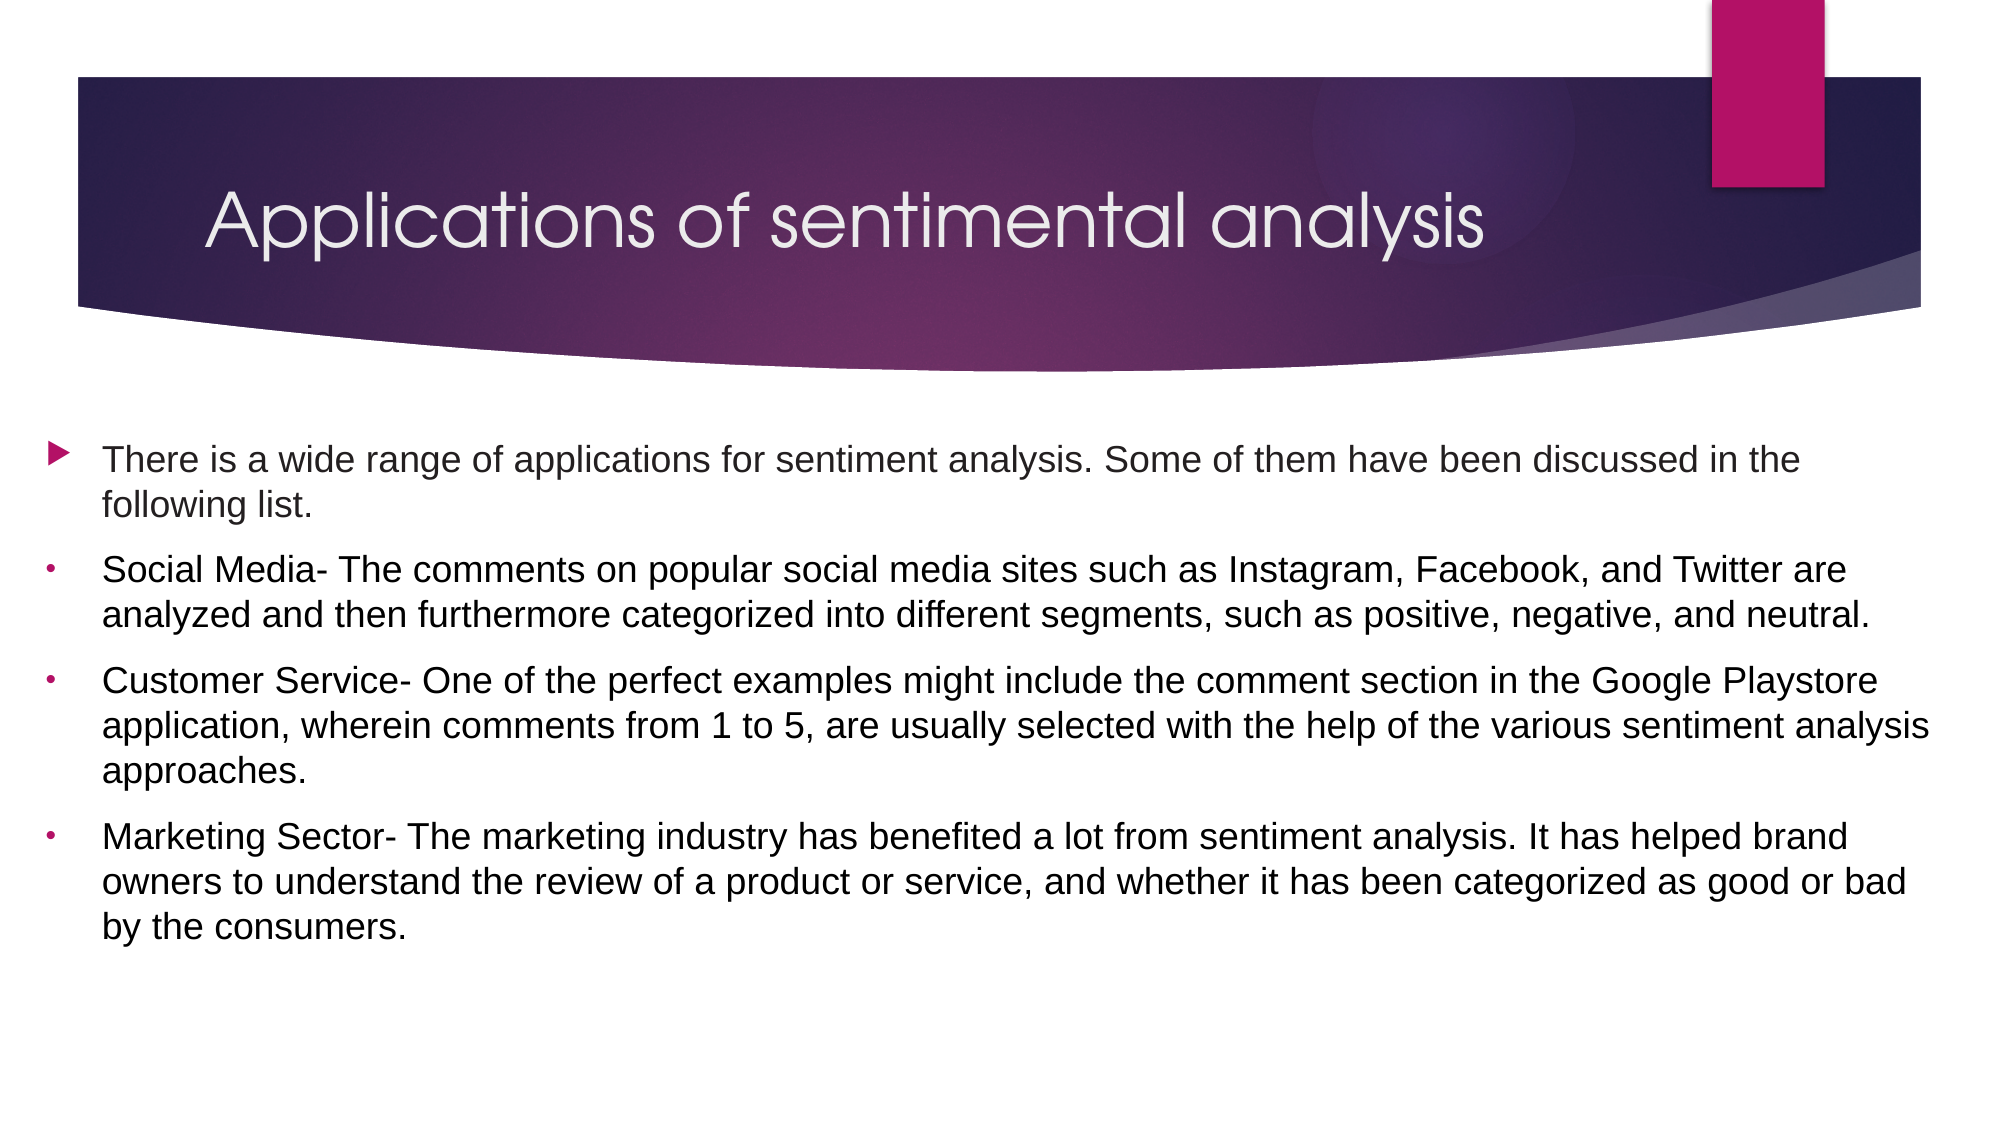

# Applications of sentimental analysis
There is a wide range of applications for sentiment analysis. Some of them have been discussed in the following list.
Social Media- The comments on popular social media sites such as Instagram, Facebook, and Twitter are analyzed and then furthermore categorized into different segments, such as positive, negative, and neutral.
Customer Service- One of the perfect examples might include the comment section in the Google Playstore application, wherein comments from 1 to 5, are usually selected with the help of the various sentiment analysis approaches.
Marketing Sector- The marketing industry has benefited a lot from sentiment analysis. It has helped brand owners to understand the review of a product or service, and whether it has been categorized as good or bad by the consumers.